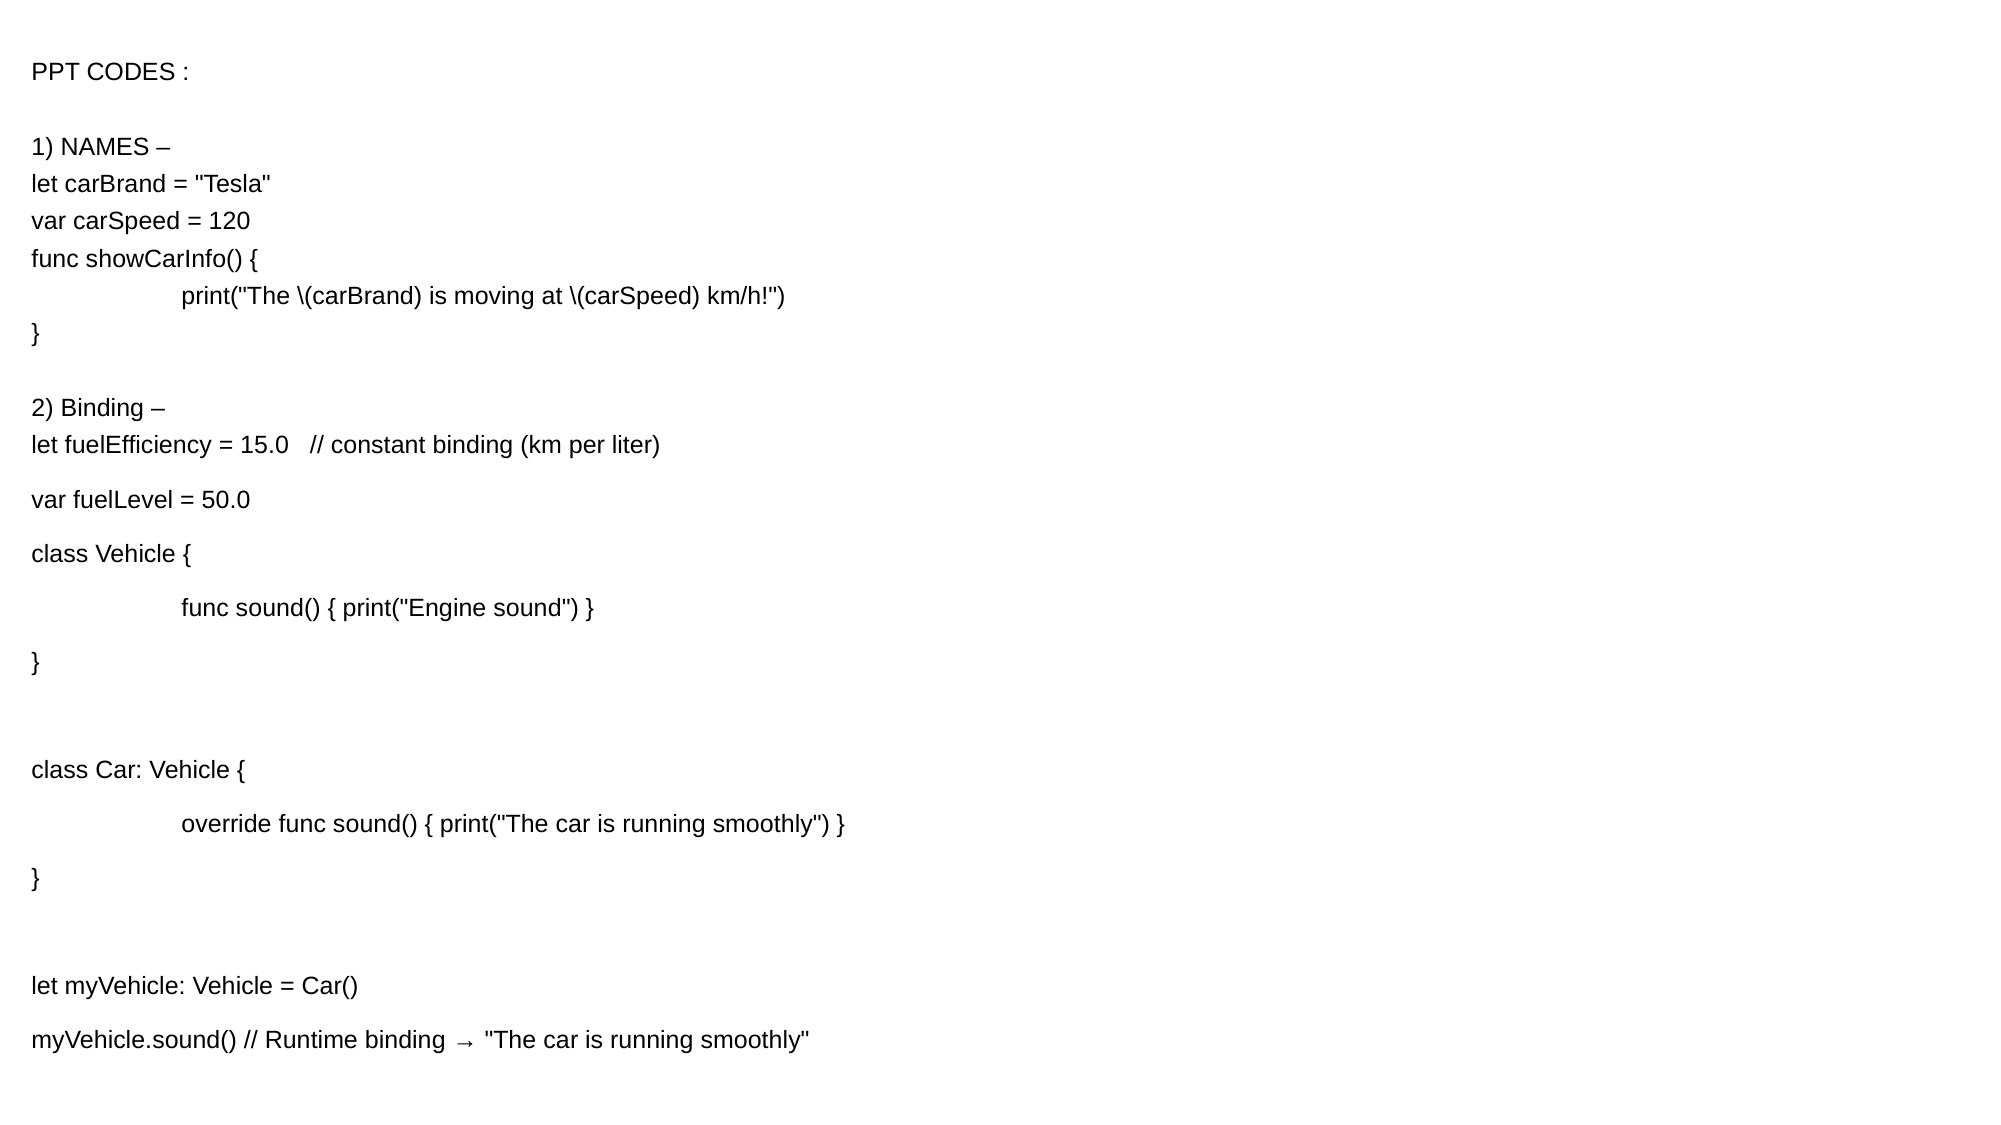

PPT CODES :
1) NAMES –
let carBrand = "Tesla"
var carSpeed = 120
func showCarInfo() {
	print("The \(carBrand) is moving at \(carSpeed) km/h!")
}
2) Binding –
let fuelEfficiency = 15.0   // constant binding (km per liter)
var fuelLevel = 50.0
class Vehicle {
	func sound() { print("Engine sound") }
}

class Car: Vehicle {
	override func sound() { print("The car is running smoothly") }
}

let myVehicle: Vehicle = Car()
myVehicle.sound() // Runtime binding → "The car is running smoothly"